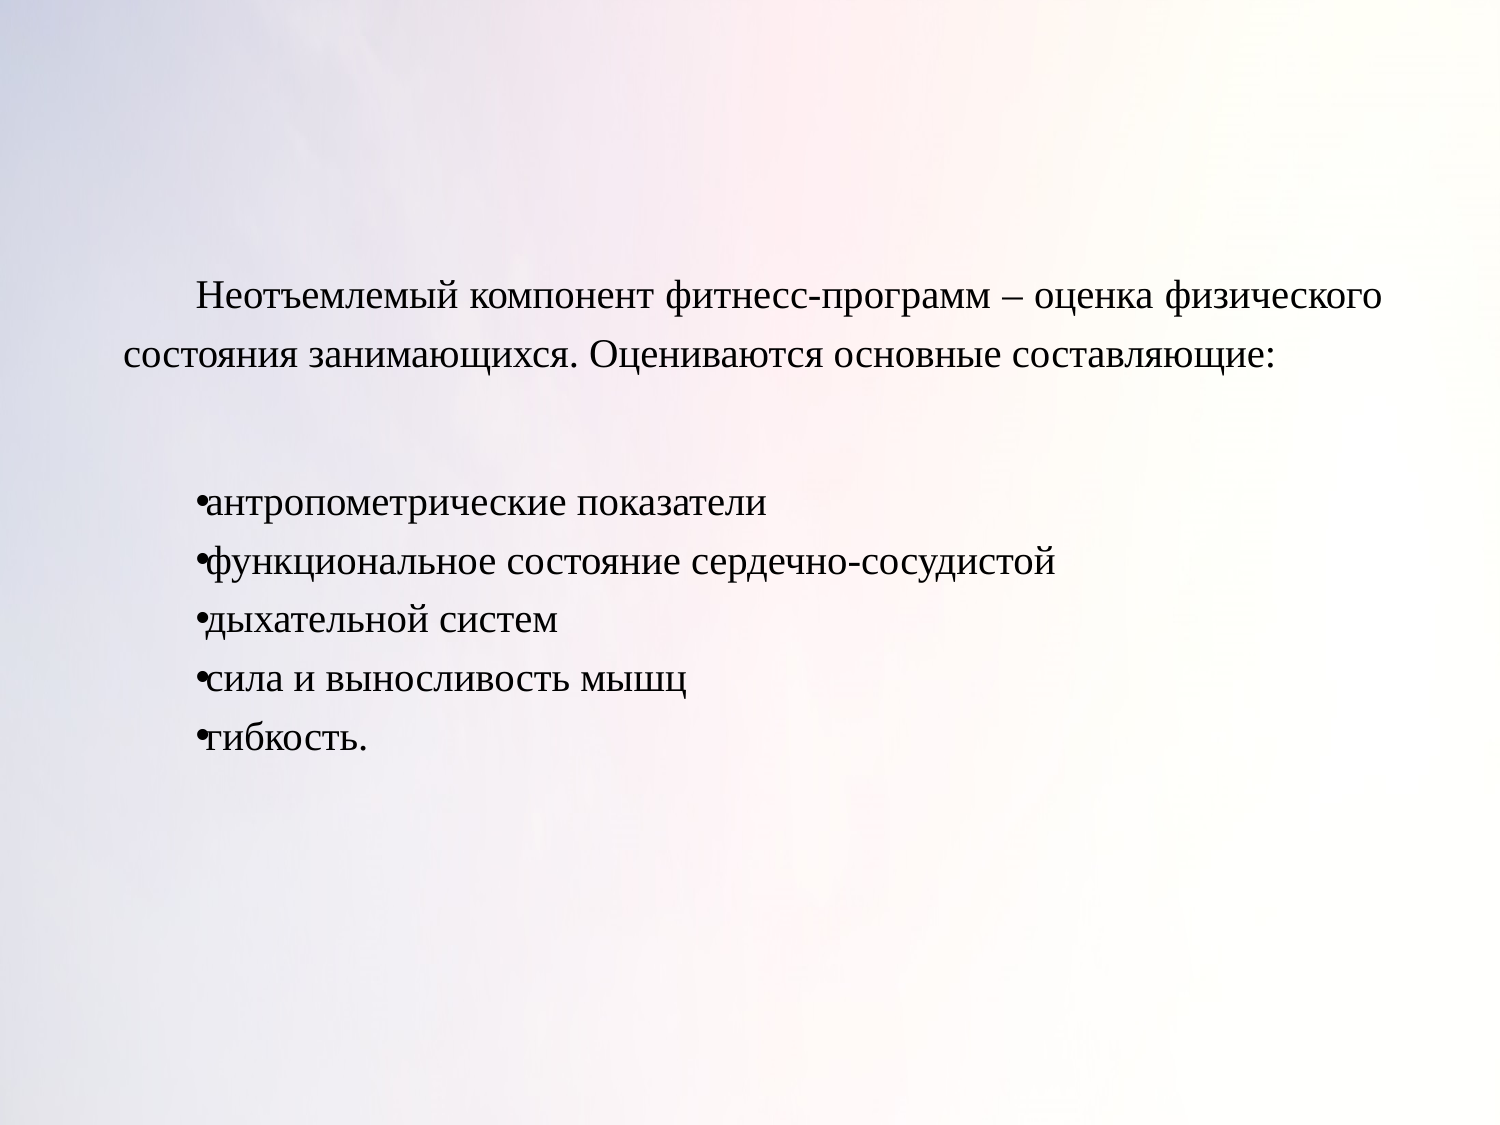

Неотъемлемый компонент фитнесс-программ – оценка физического состояния занимающихся. Оцениваются основные составляющие:

антропометрические показатели
функциональное состояние сердечно-сосудистой
дыхательной систем
сила и выносливость мышц
гибкость.